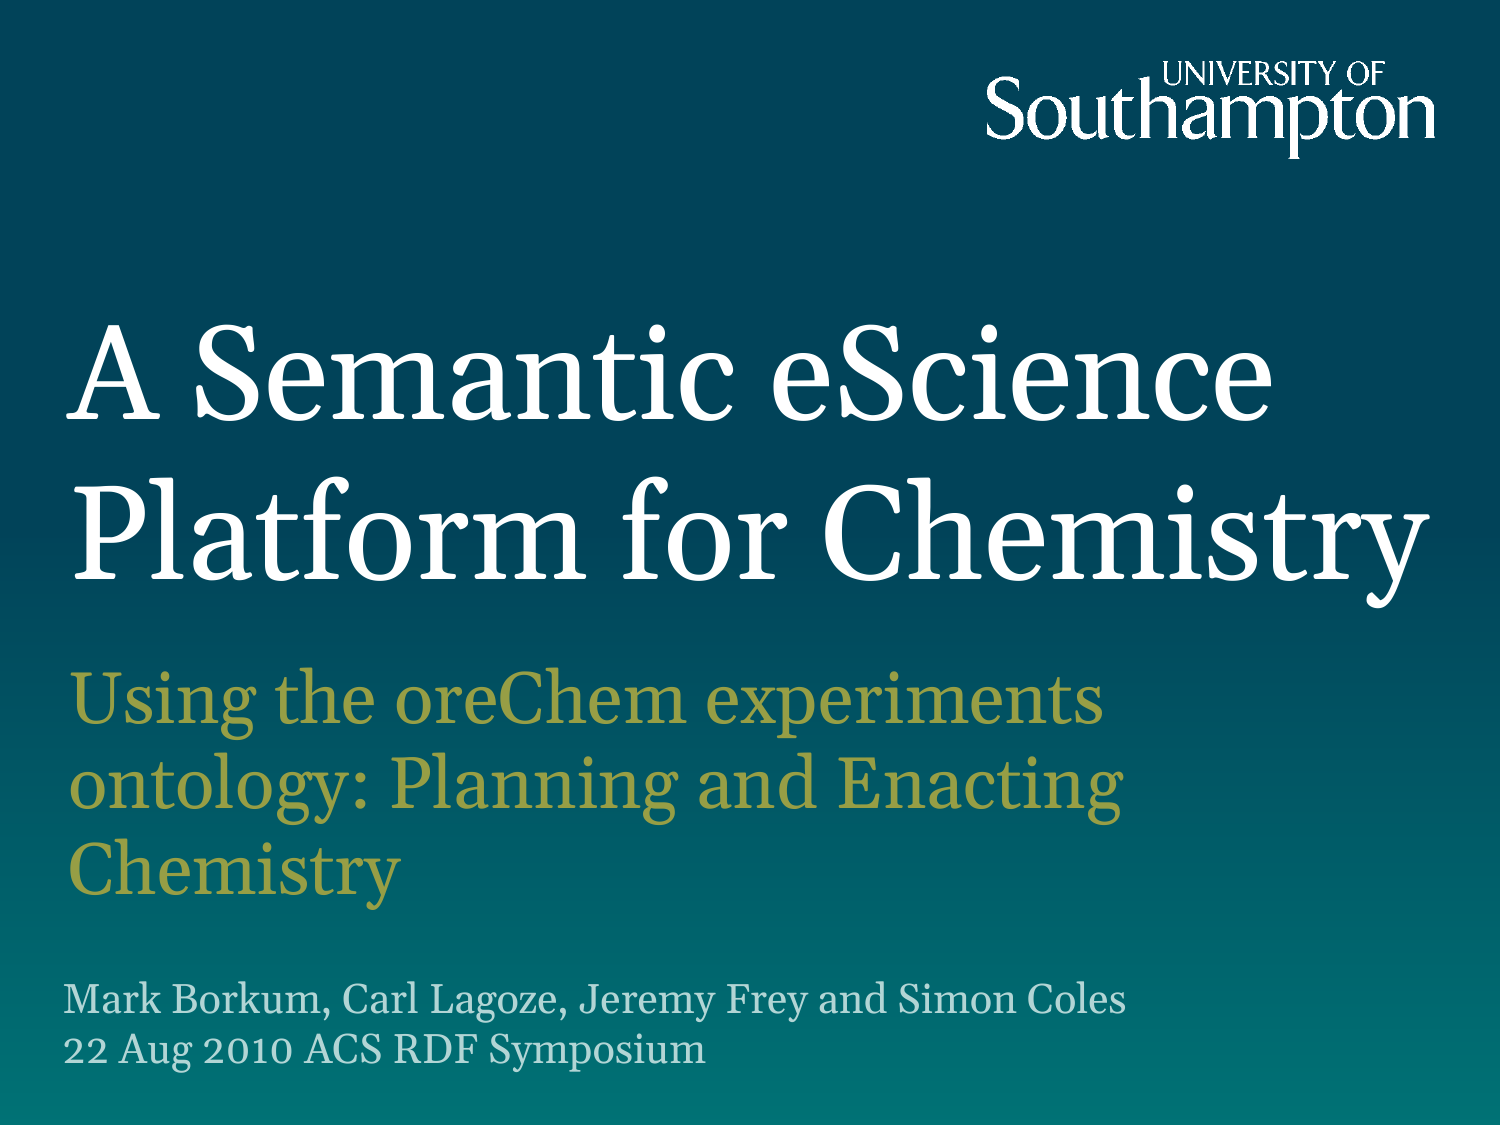

# A Semantic eScience Platform for Chemistry
Using the oreChem experiments ontology: Planning and Enacting Chemistry
Mark Borkum, Carl Lagoze, Jeremy Frey and Simon Coles
22 Aug 2010 ACS RDF Symposium